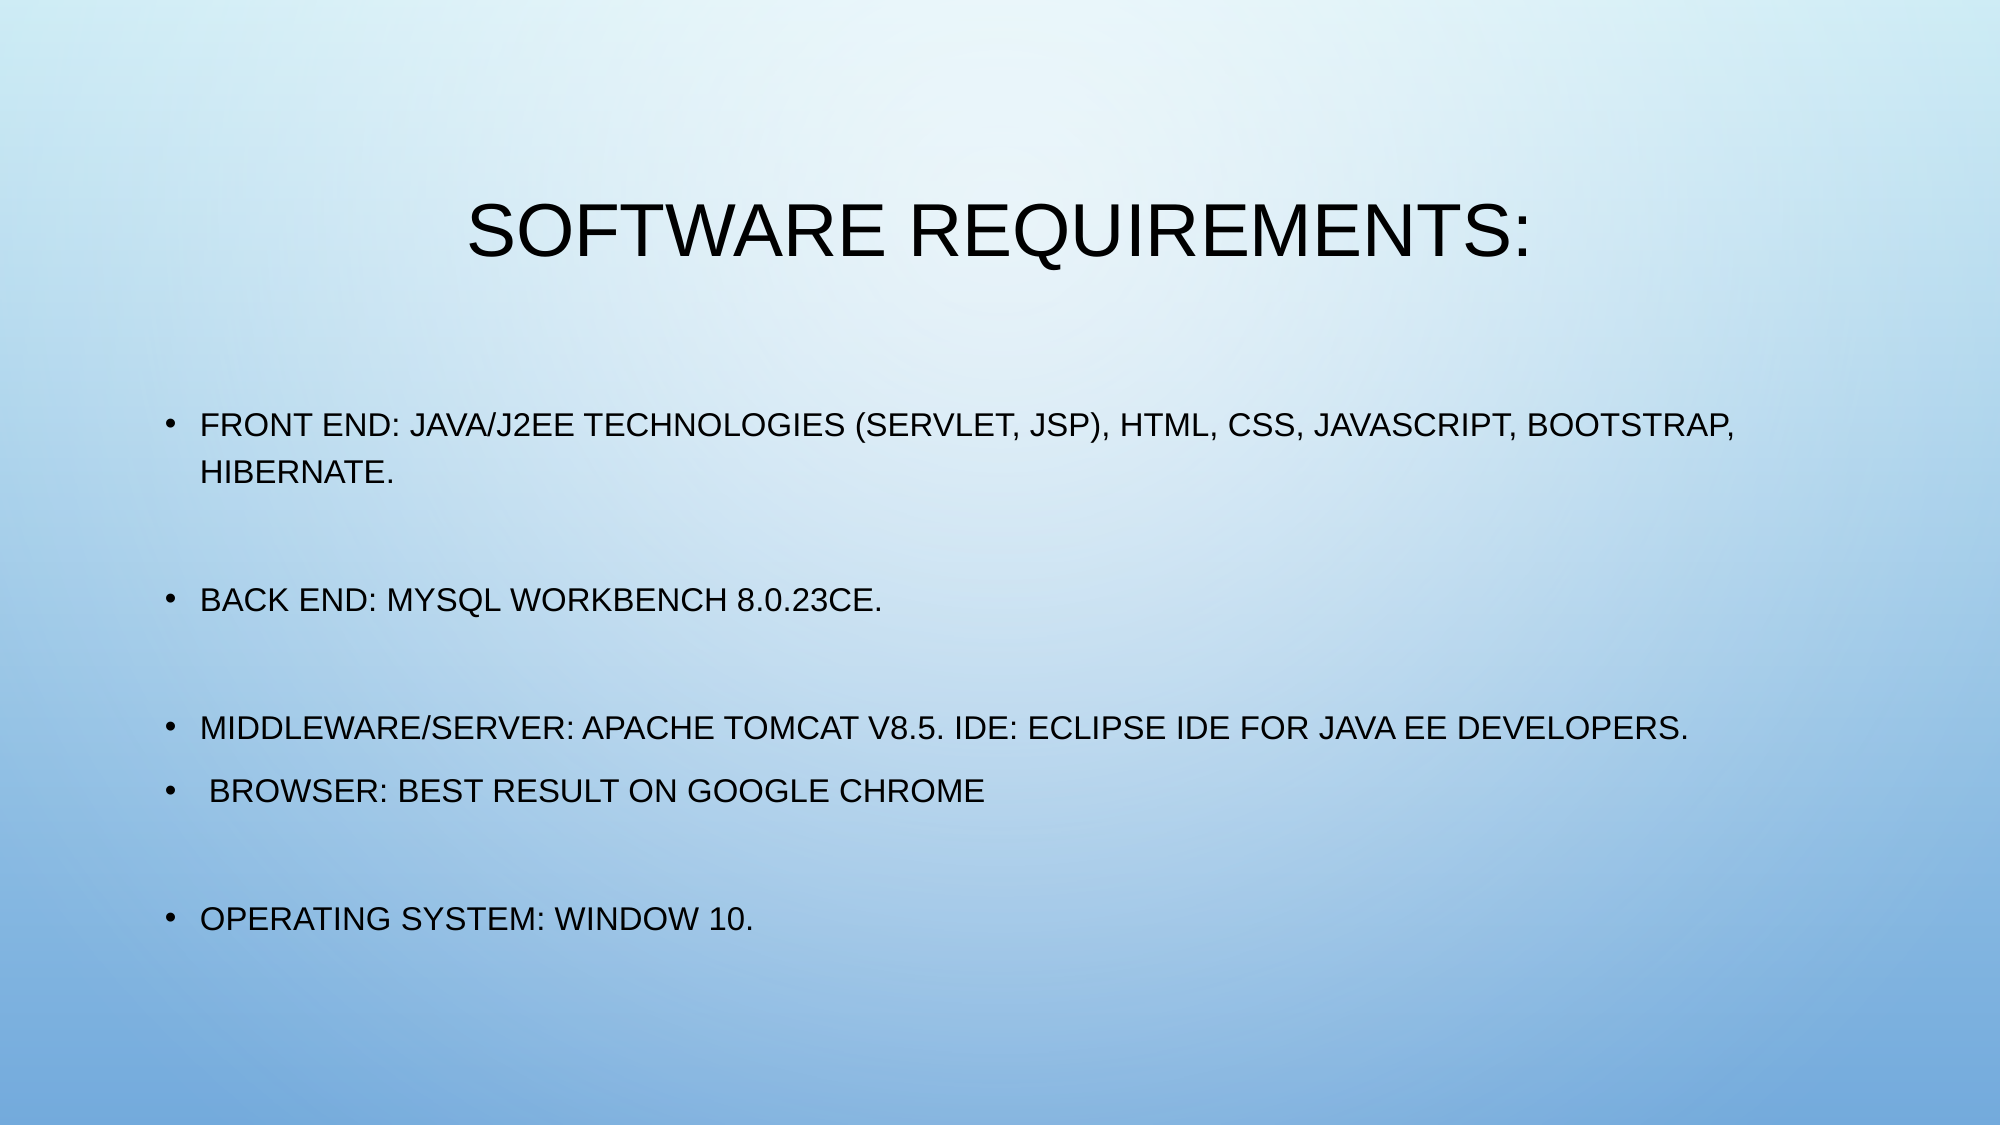

# Software Requirements:
Front end: Java/J2EE technologies (Servlet, JSP), HTML, CSS, JavaScript, Bootstrap, Hibernate.

Back end: MySQL workbench 8.0.23CE.

Middleware/Server: Apache Tomcat v8.5. IDE: Eclipse IDE for Java EE Developers.
 Browser: Best result on Google Chrome

Operating System: Window 10.